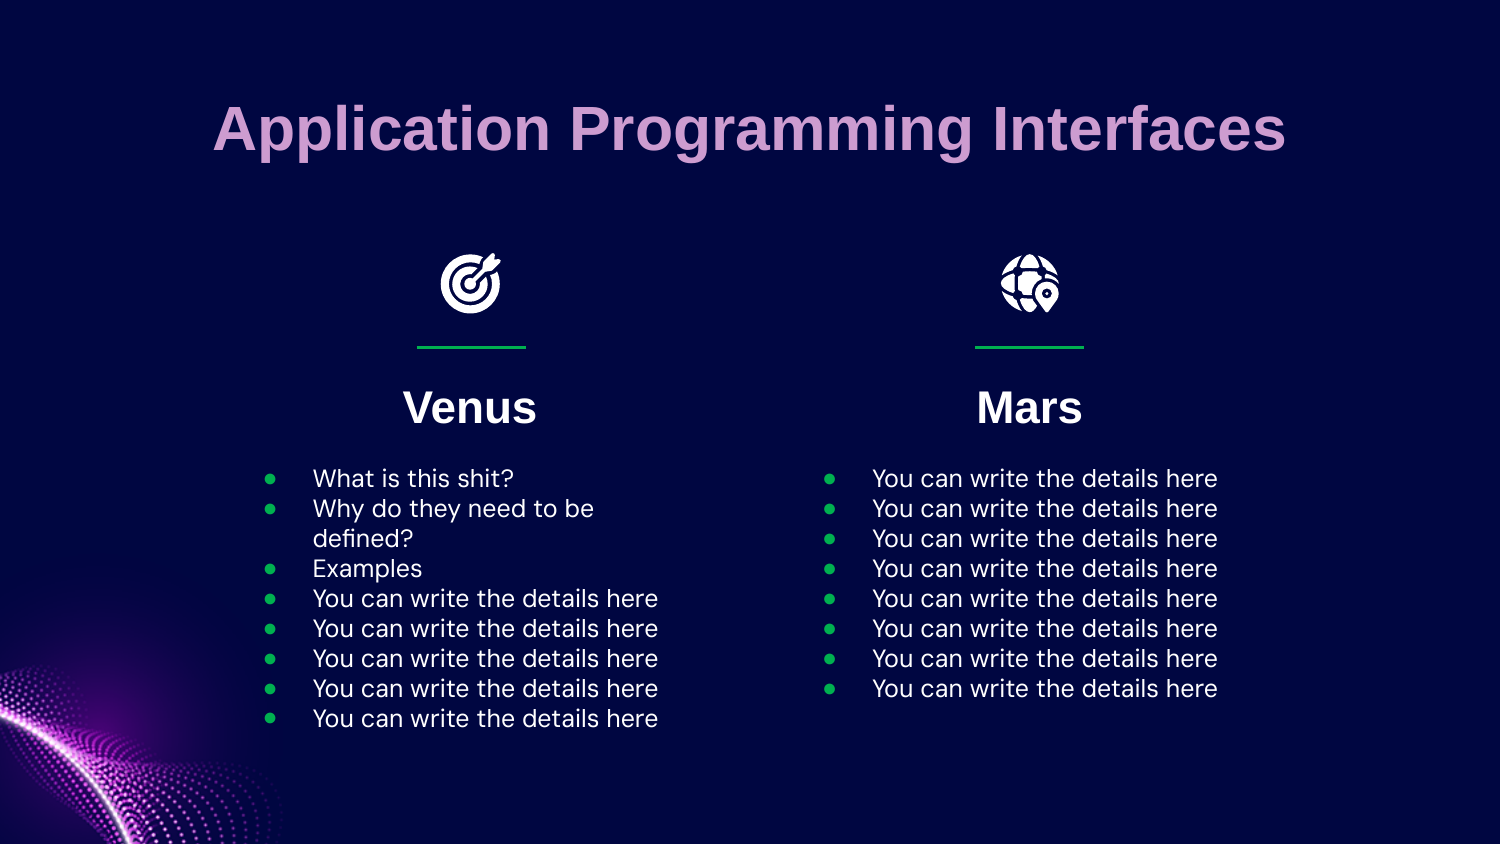

# Application Programming Interfaces

Venus
Mars
What is this shit?
Why do they need to be defined?
Examples
You can write the details here
You can write the details here
You can write the details here
You can write the details here
You can write the details here
You can write the details here
You can write the details here
You can write the details here
You can write the details here
You can write the details here
You can write the details here
You can write the details here
You can write the details here